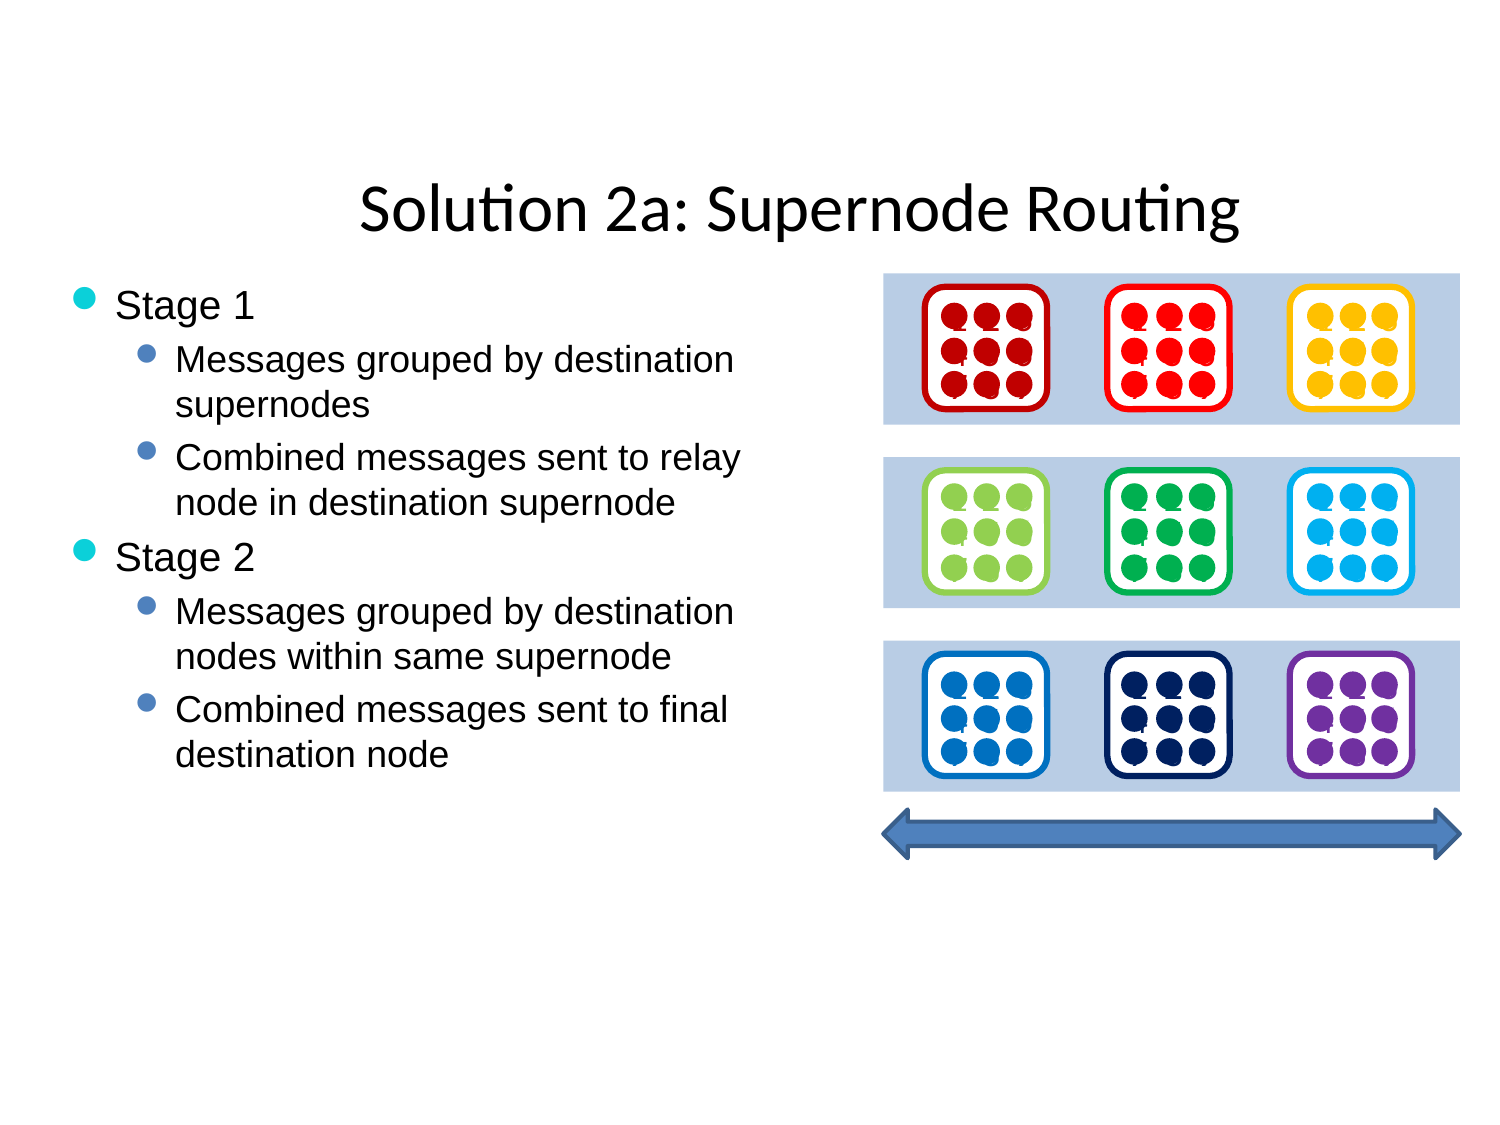

# Solution 2a: Supernode Routing

Stage 1
Messages grouped by destination supernodes
Combined messages sent to relay node in destination supernode
Stage 2
Messages grouped by destination nodes within same supernode
Combined messages sent to final destination node

2
3
1
3
1
2
3
1
2
4
5
6
4
6
4
5
6
5
8
9
7
9
7
8
9
7
8

2
3
1
3
1
2
3
1
2
5
6
4
6
4
5
6
4
5

8
9
7
9
7
8
9
7
8

2
3
1
3
1
2
3
1
2
5
6
4
6
4
5
6
4
5
8
9
7
9
7
8
9
7
8